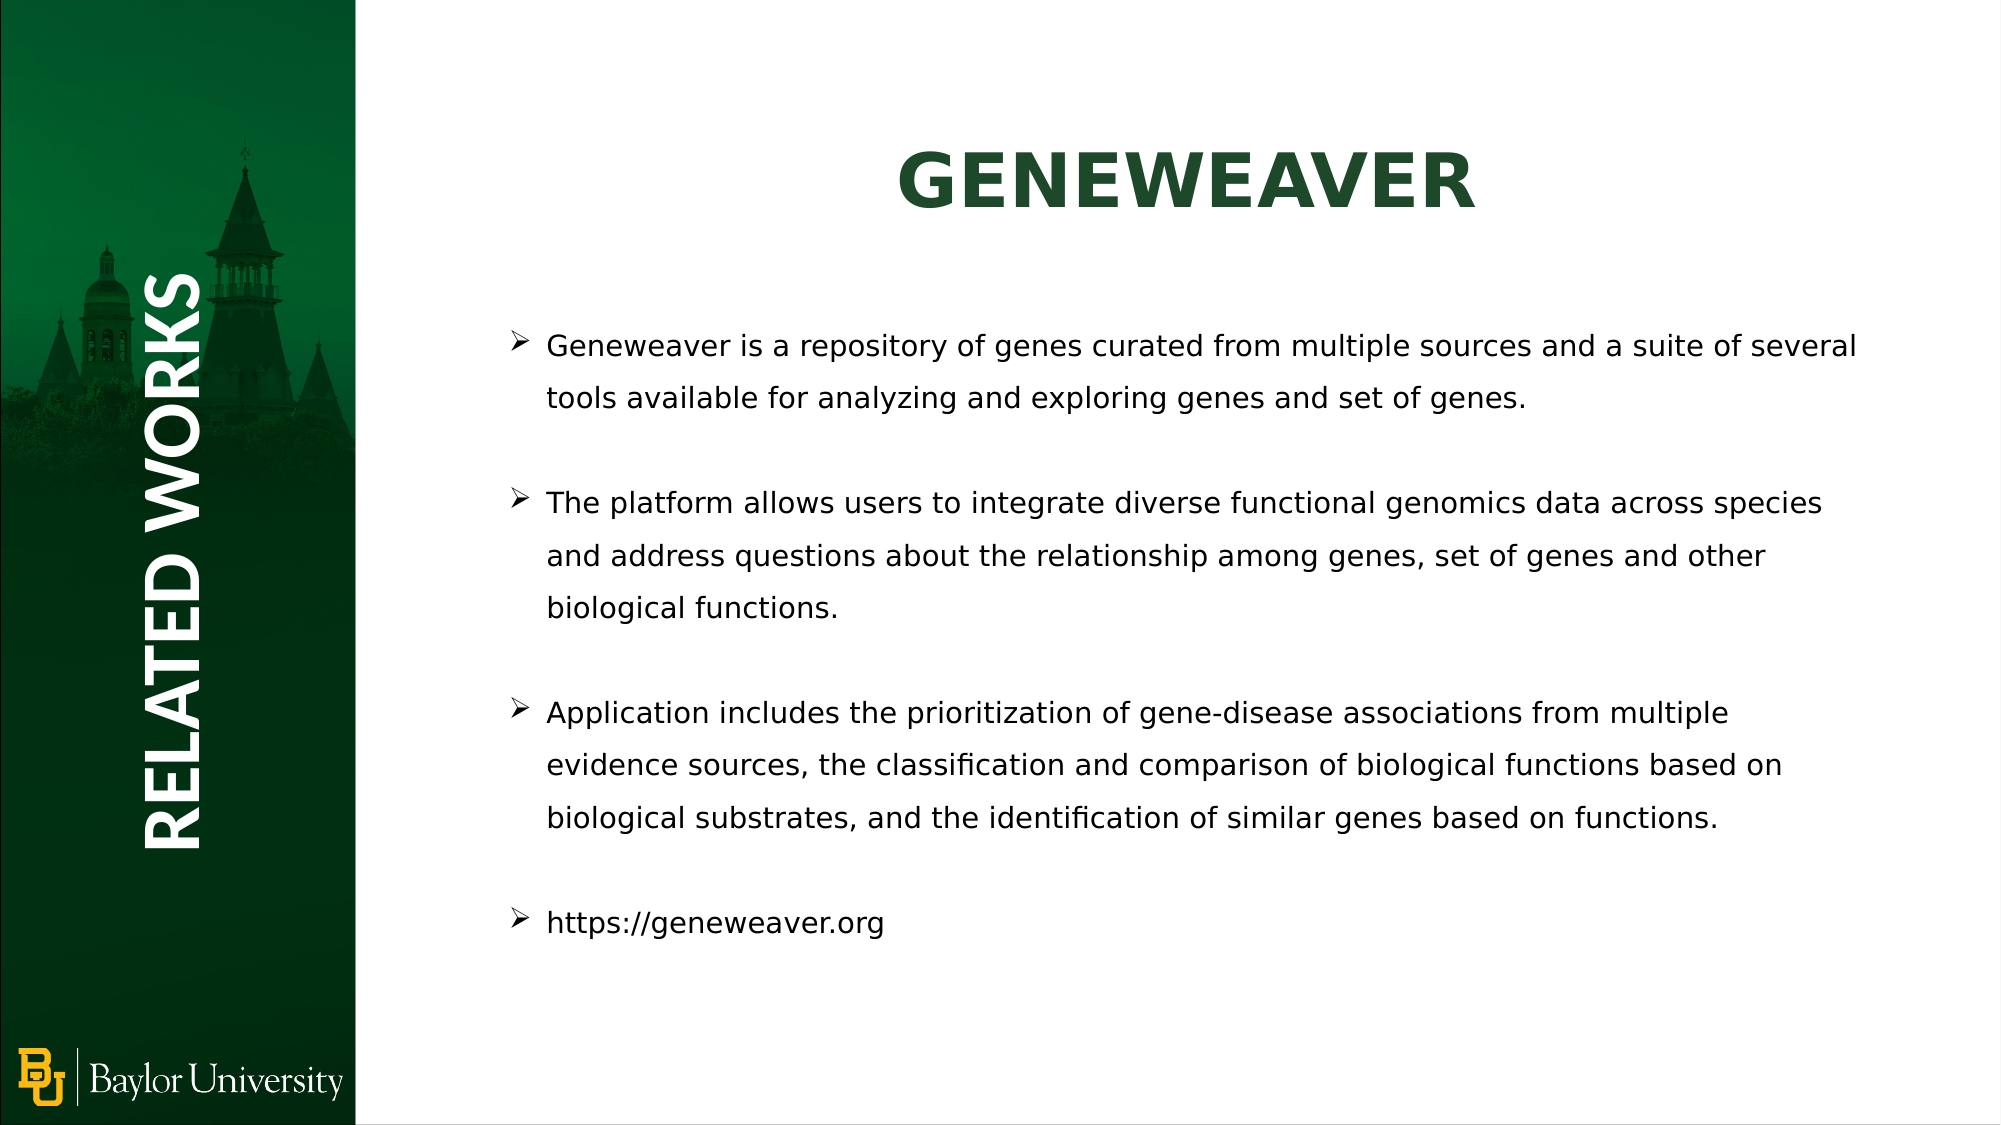

GENEWEAVER
Geneweaver is a repository of genes curated from multiple sources and a suite of several tools available for analyzing and exploring genes and set of genes.

The platform allows users to integrate diverse functional genomics data across species and address questions about the relationship among genes, set of genes and other biological functions.

Application includes the prioritization of gene-disease associations from multiple evidence sources, the classification and comparison of biological functions based on biological substrates, and the identification of similar genes based on functions.

https://geneweaver.org
RELATED WORKS